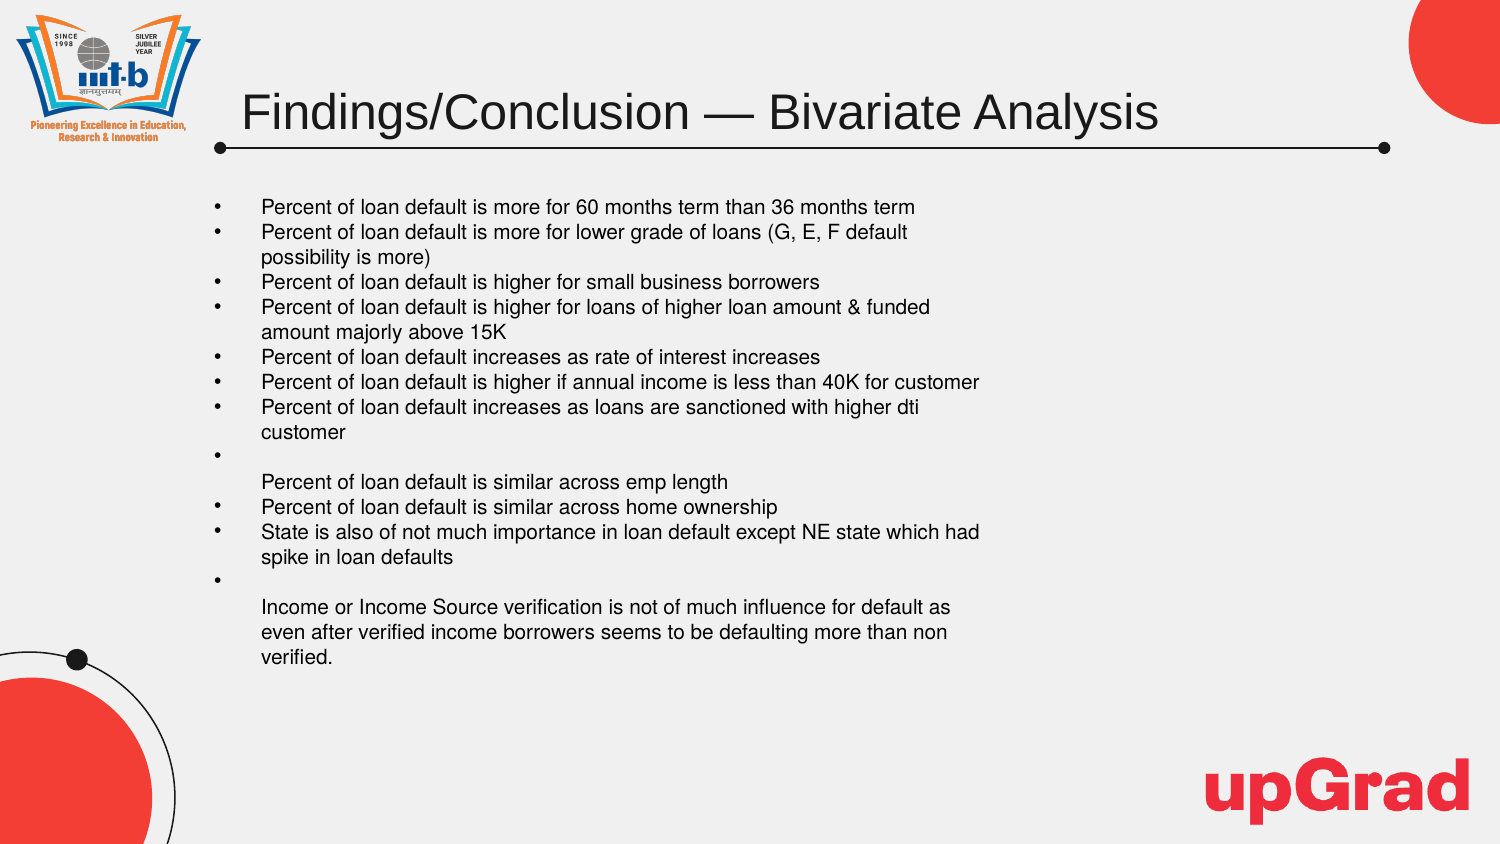

Findings/Conclusion — Bivariate Analysis

Percent of loan default is more for 60 months term than 36 months term
Percent of loan default is more for lower grade of loans (G, E, F default possibility is more)
Percent of loan default is higher for small business borrowers
Percent of loan default is higher for loans of higher loan amount & funded amount majorly above 15K
Percent of loan default increases as rate of interest increases
Percent of loan default is higher if annual income is less than 40K for customer
Percent of loan default increases as loans are sanctioned with higher dti customer
Percent of loan default is similar across emp length
Percent of loan default is similar across home ownership
State is also of not much importance in loan default except NE state which had spike in loan defaults
Income or Income Source verification is not of much influence for default as even after verified income borrowers seems to be defaulting more than non verified.